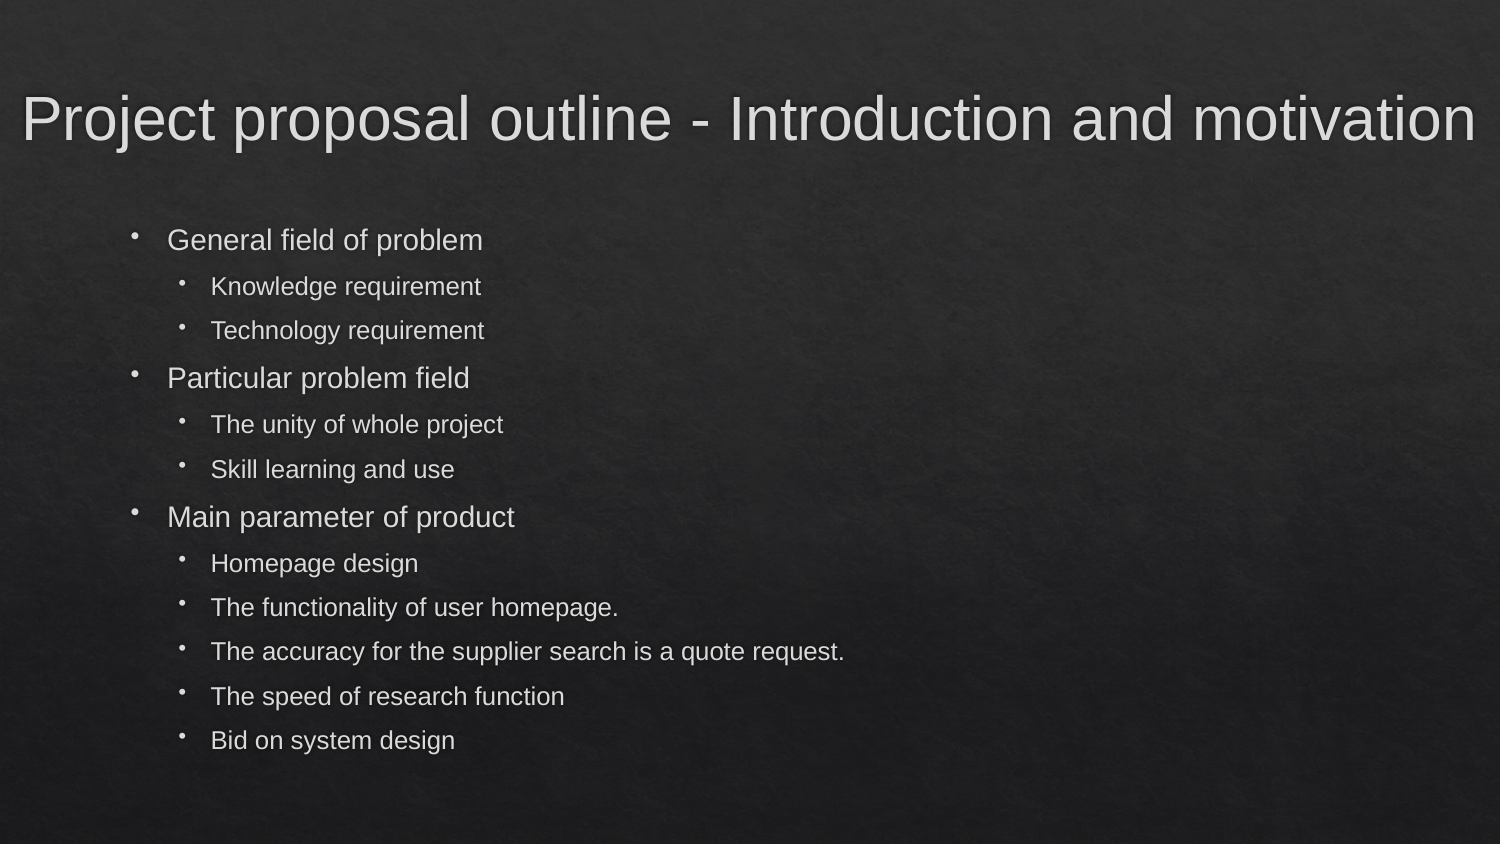

# Project proposal outline - Introduction and motivation
General field of problem
Knowledge requirement
Technology requirement
Particular problem field
The unity of whole project
Skill learning and use
Main parameter of product
Homepage design
The functionality of user homepage.
The accuracy for the supplier search is a quote request.
The speed of research function
Bid on system design